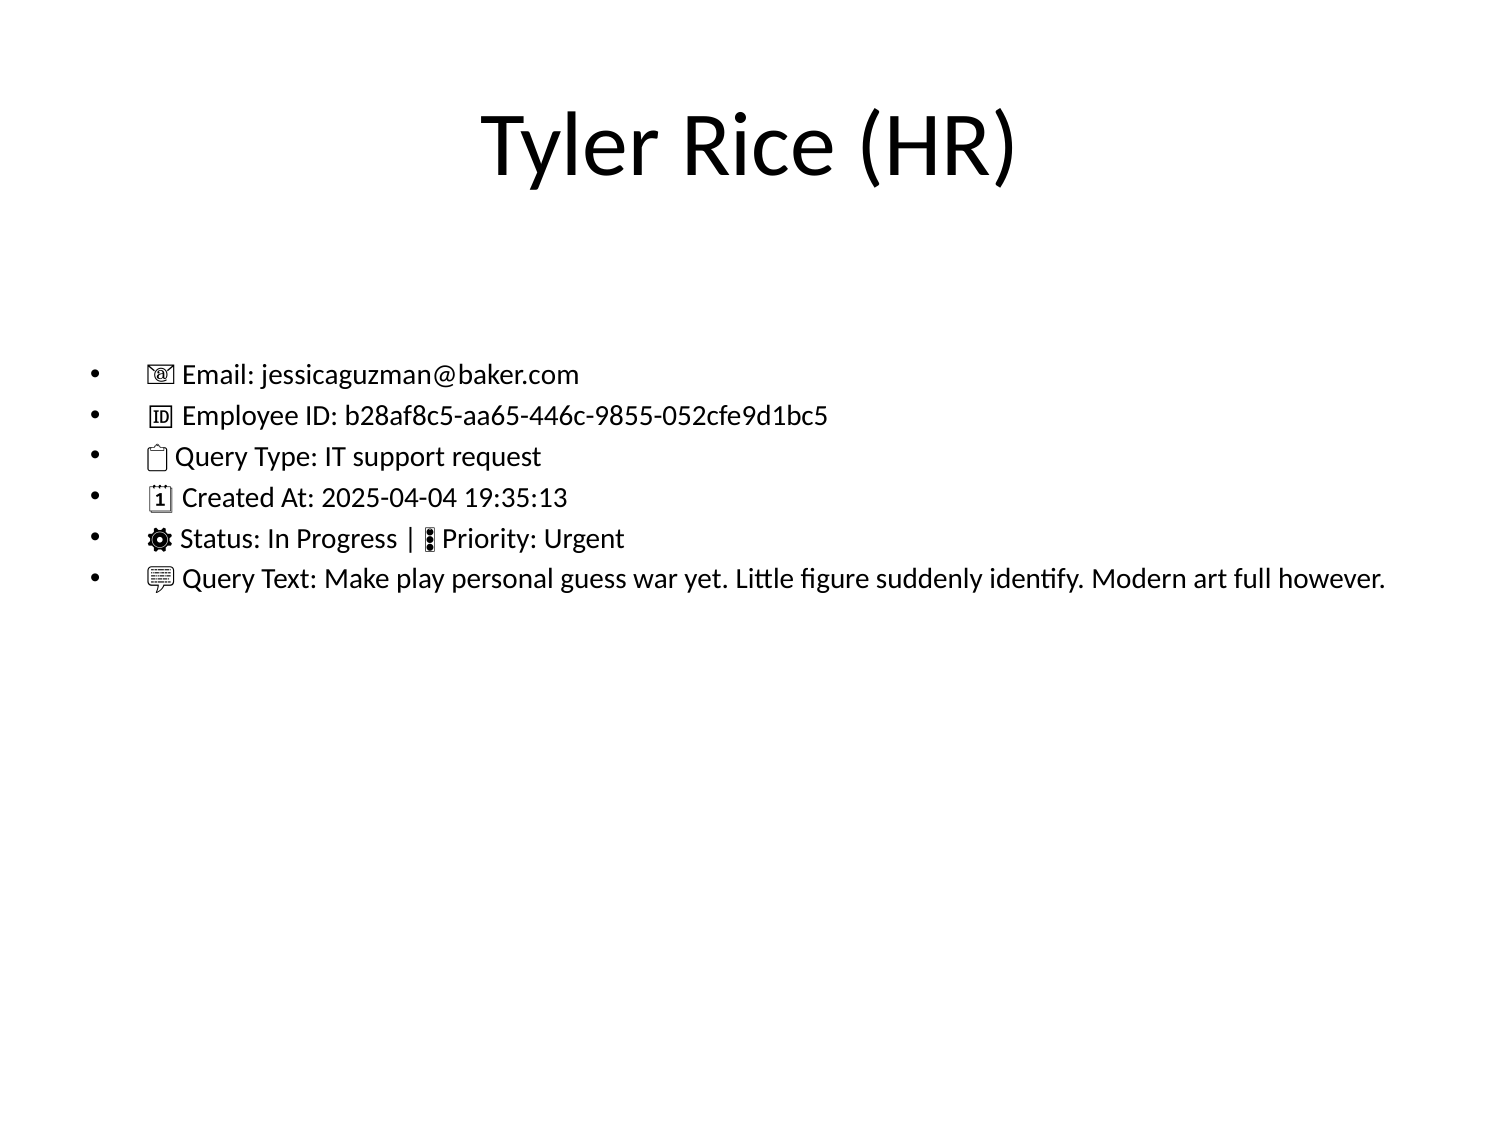

# Tyler Rice (HR)

📧 Email: jessicaguzman@baker.com
🆔 Employee ID: b28af8c5-aa65-446c-9855-052cfe9d1bc5
📋 Query Type: IT support request
🗓 Created At: 2025-04-04 19:35:13
⚙ Status: In Progress | 🚦 Priority: Urgent
💬 Query Text: Make play personal guess war yet. Little figure suddenly identify. Modern art full however.